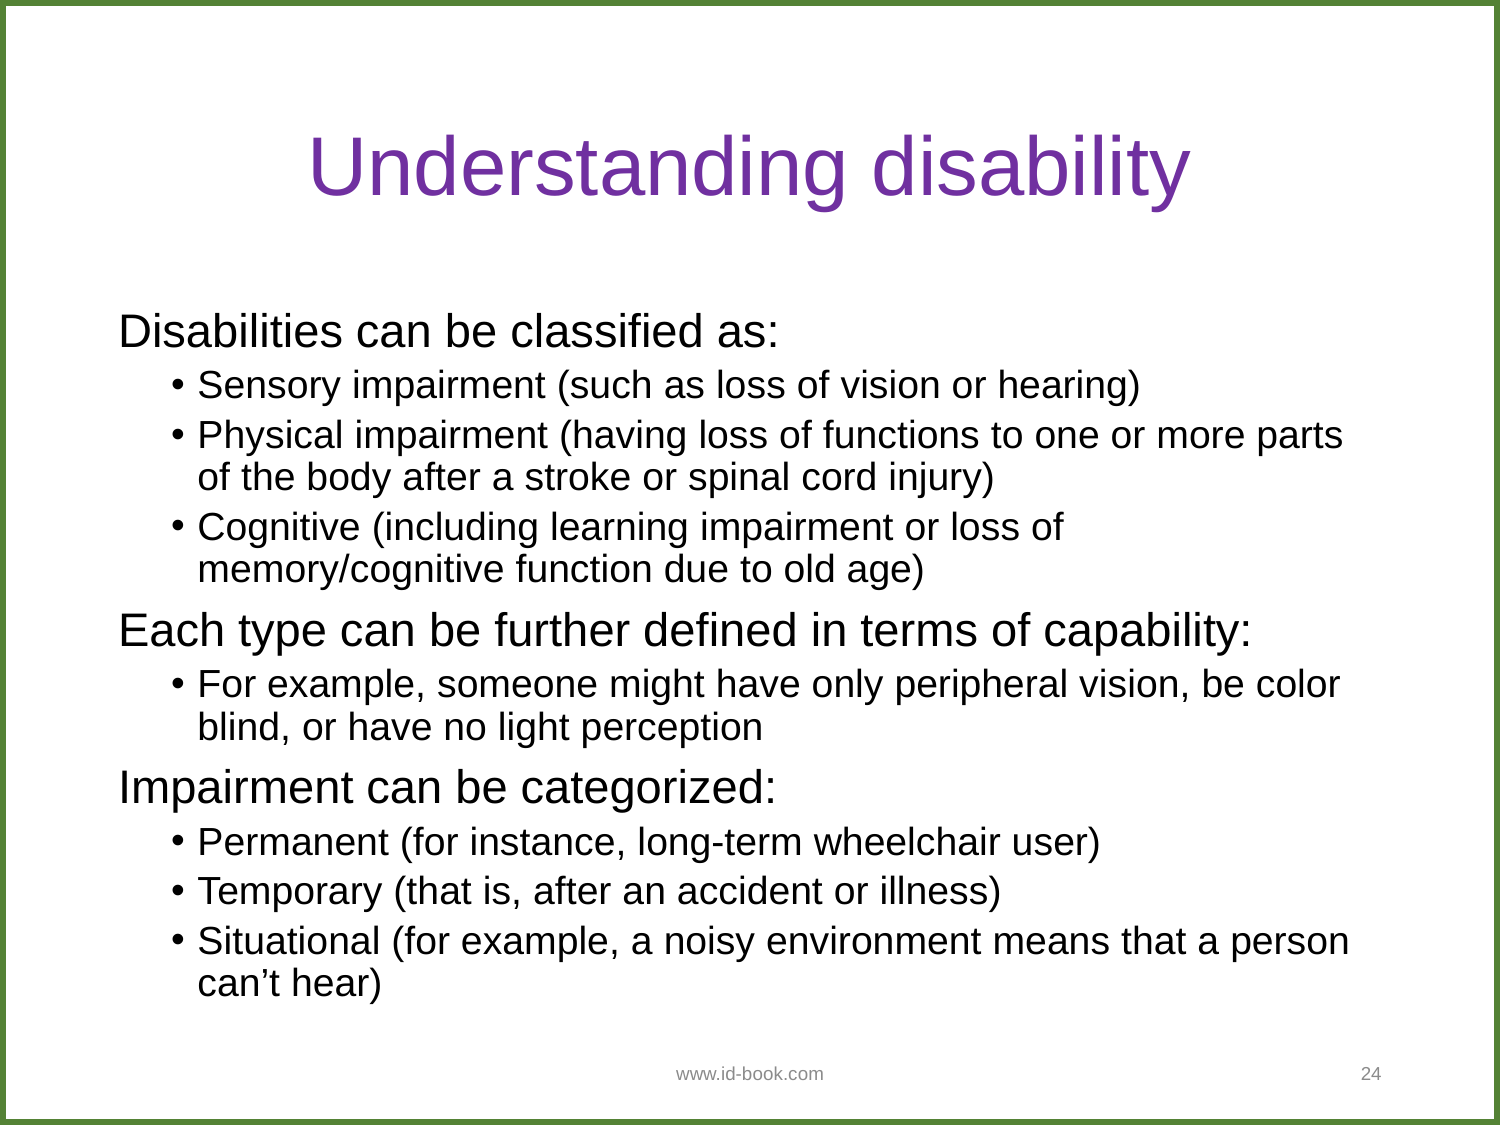

# Understanding disability
Disabilities can be classified as:
Sensory impairment (such as loss of vision or hearing)
Physical impairment (having loss of functions to one or more parts of the body after a stroke or spinal cord injury)
Cognitive (including learning impairment or loss of memory/cognitive function due to old age)
Each type can be further defined in terms of capability:
For example, someone might have only peripheral vision, be color blind, or have no light perception
Impairment can be categorized:
Permanent (for instance, long-term wheelchair user)
Temporary (that is, after an accident or illness)
Situational (for example, a noisy environment means that a person can’t hear)
www.id-book.com
24